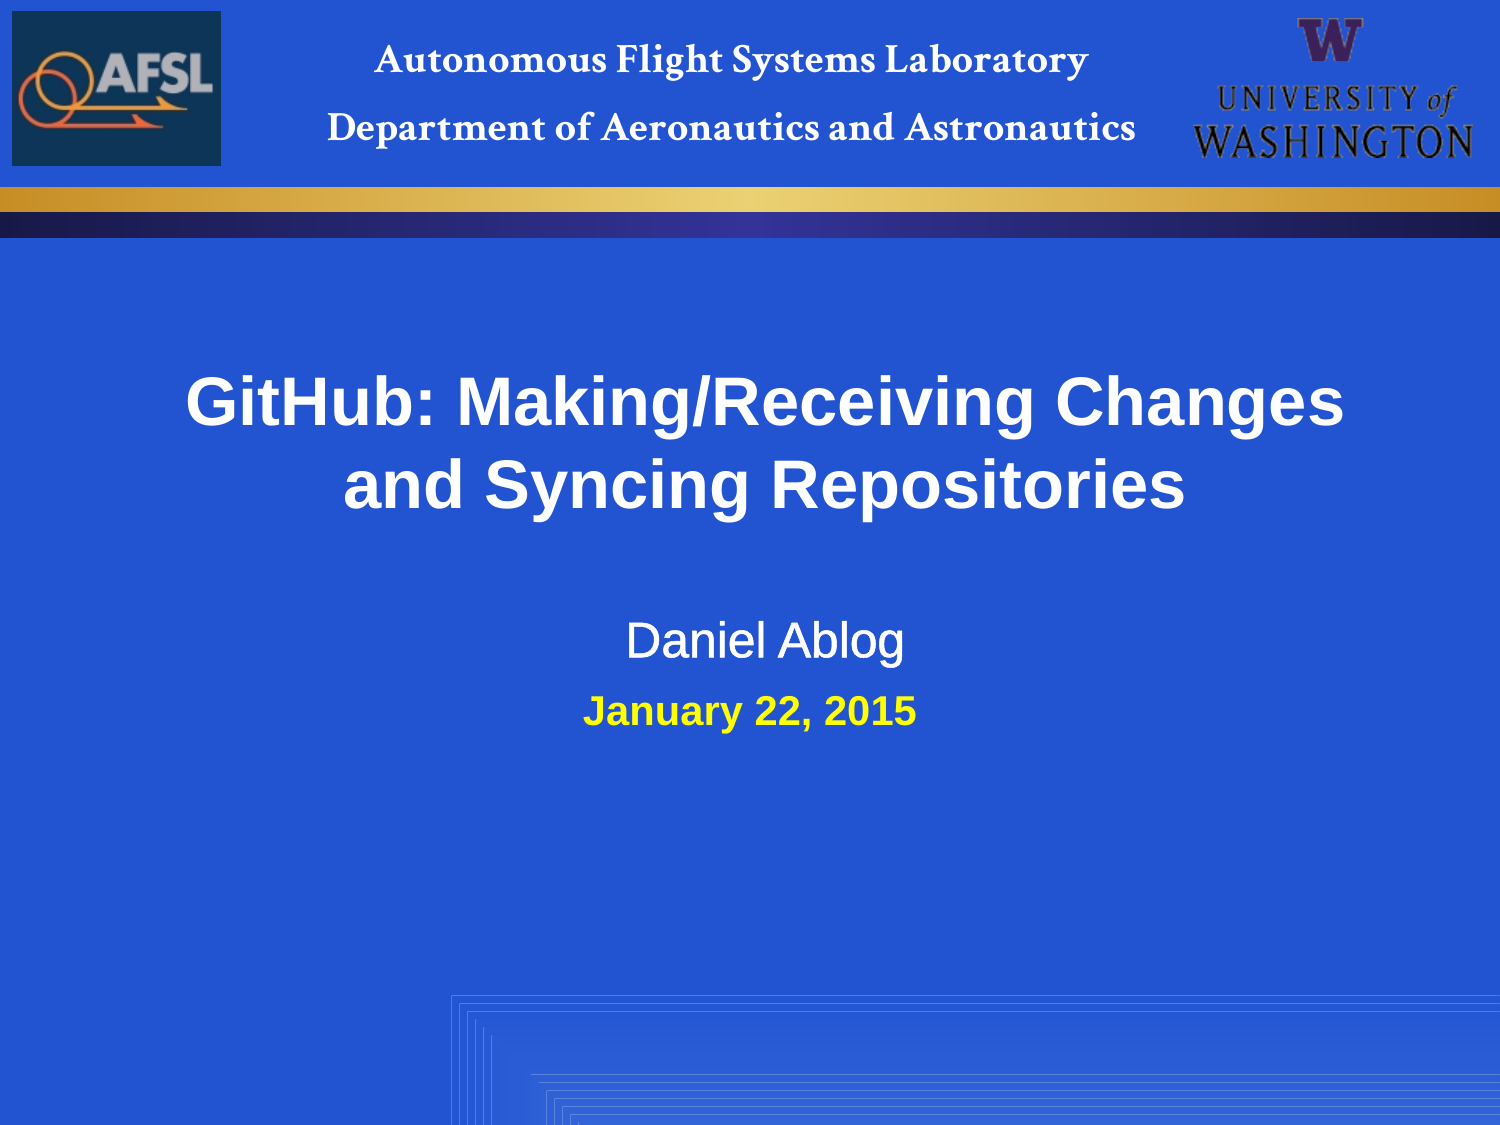

# GitHub: Making/Receiving Changes and Syncing Repositories
Daniel Ablog
January 22, 2015